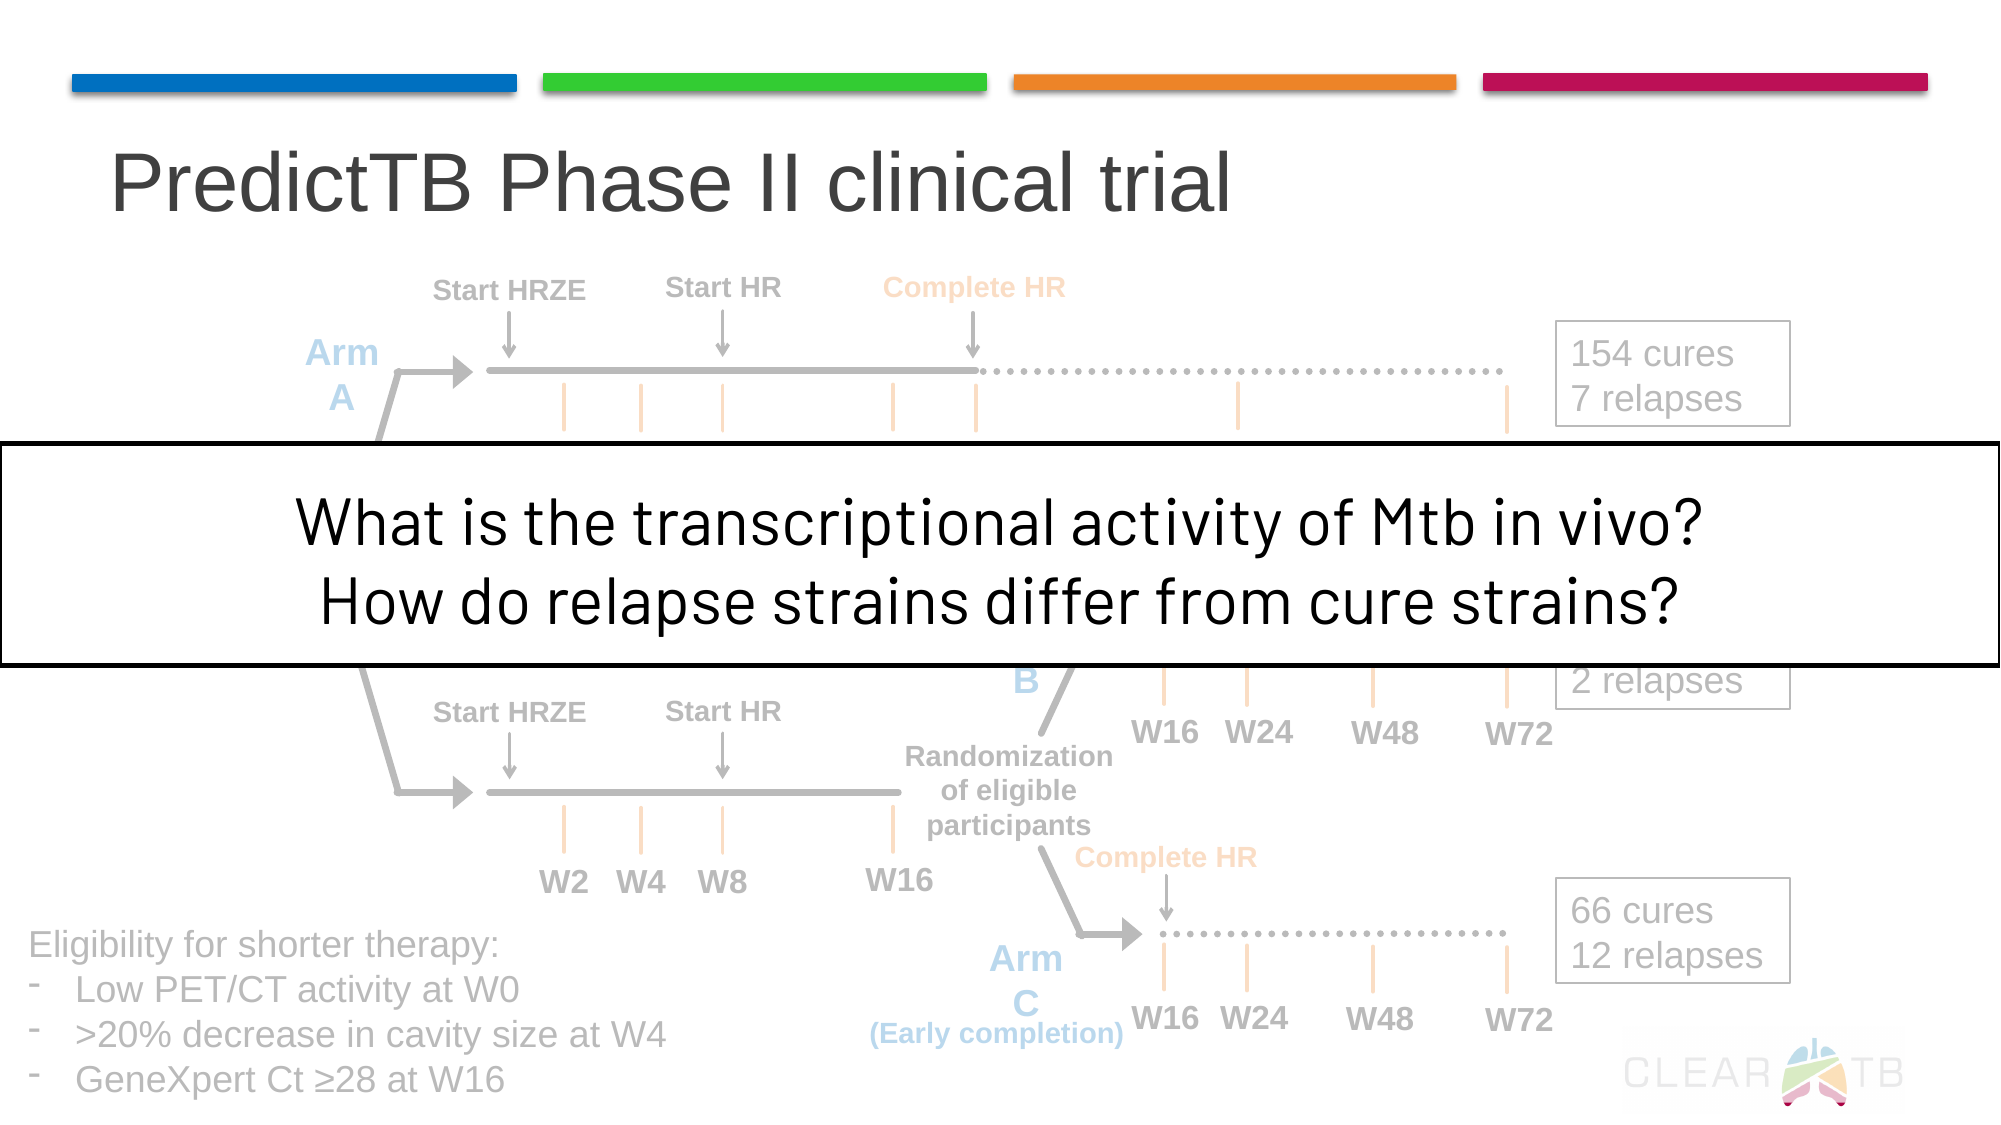

PredictTB Phase II clinical trial

Start HR
Complete HR
Start HRZE
Arm A
W48
W24
W16
W4
W8
W72
W2
Enrollment
(W0)
Complete HR
Arm B
Start HR
Start HRZE
W16
W24
W48
W72
Randomization of eligible participants
Complete HR
W16
W4
W8
W2
Arm C
W16
W24
W48
W72
(Early completion)
154 cures
7 relapses

What is the transcriptional activity of Mtb in vivo?
How do relapse strains differ from cure strains?

79 cures
2 relapses
66 cures
12 relapses
Eligibility for shorter therapy:
Low PET/CT activity at W0
>20% decrease in cavity size at W4
GeneXpert Ct ≥28 at W16